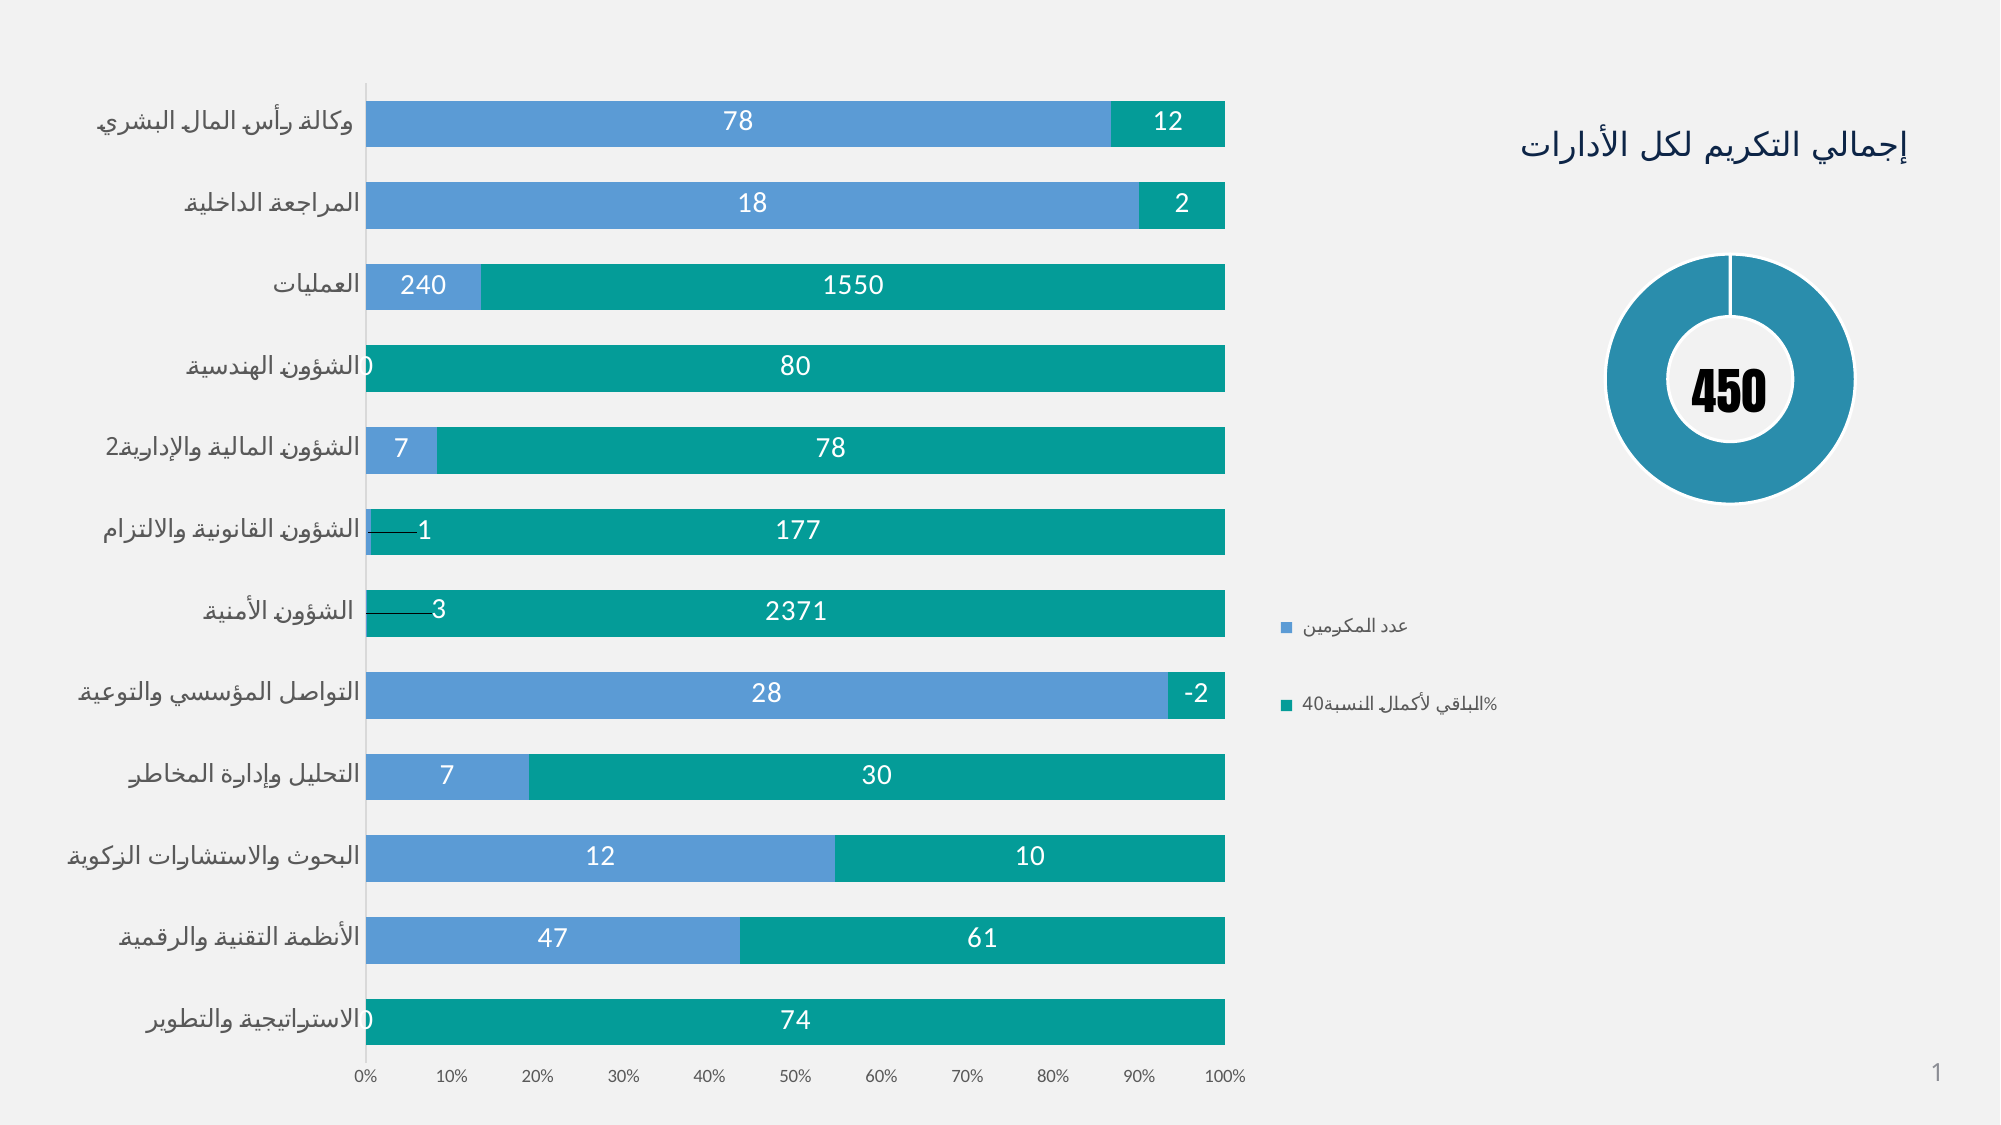

### Chart

| Category |  عدد المكرمين |  الباقي لأكمال النسبة40% |
|---|---|---|
| الاستراتيجية والتطوير | 0.0 | 74.0 |
| الأنظمة التقنية والرقمية | 47.0 | 61.0 |
| البحوث والاستشارات الزكوية | 12.0 | 10.0 |
| التحليل وإدارة المخاطر | 7.0 | 30.0 |
| التواصل المؤسسي والتوعية | 28.0 | -2.0 |
| الشؤون الأمنية  | 3.0 | 2371.0 |
| الشؤون القانونية والالتزام | 1.0 | 177.0 |
| الشؤون المالية والإدارية2 | 7.0 | 78.0 |
| الشؤون الهندسية | 0.0 | 80.0 |
| العمليات | 240.0 | 1550.0 |
| المراجعة الداخلية | 18.0 | 2.0 |
| وكالة رأس المال البشري  | 78.0 | 12.0 |
إجمالي التكريم لكل الأدارات

### Chart

| Category |  |
|---|---|
1